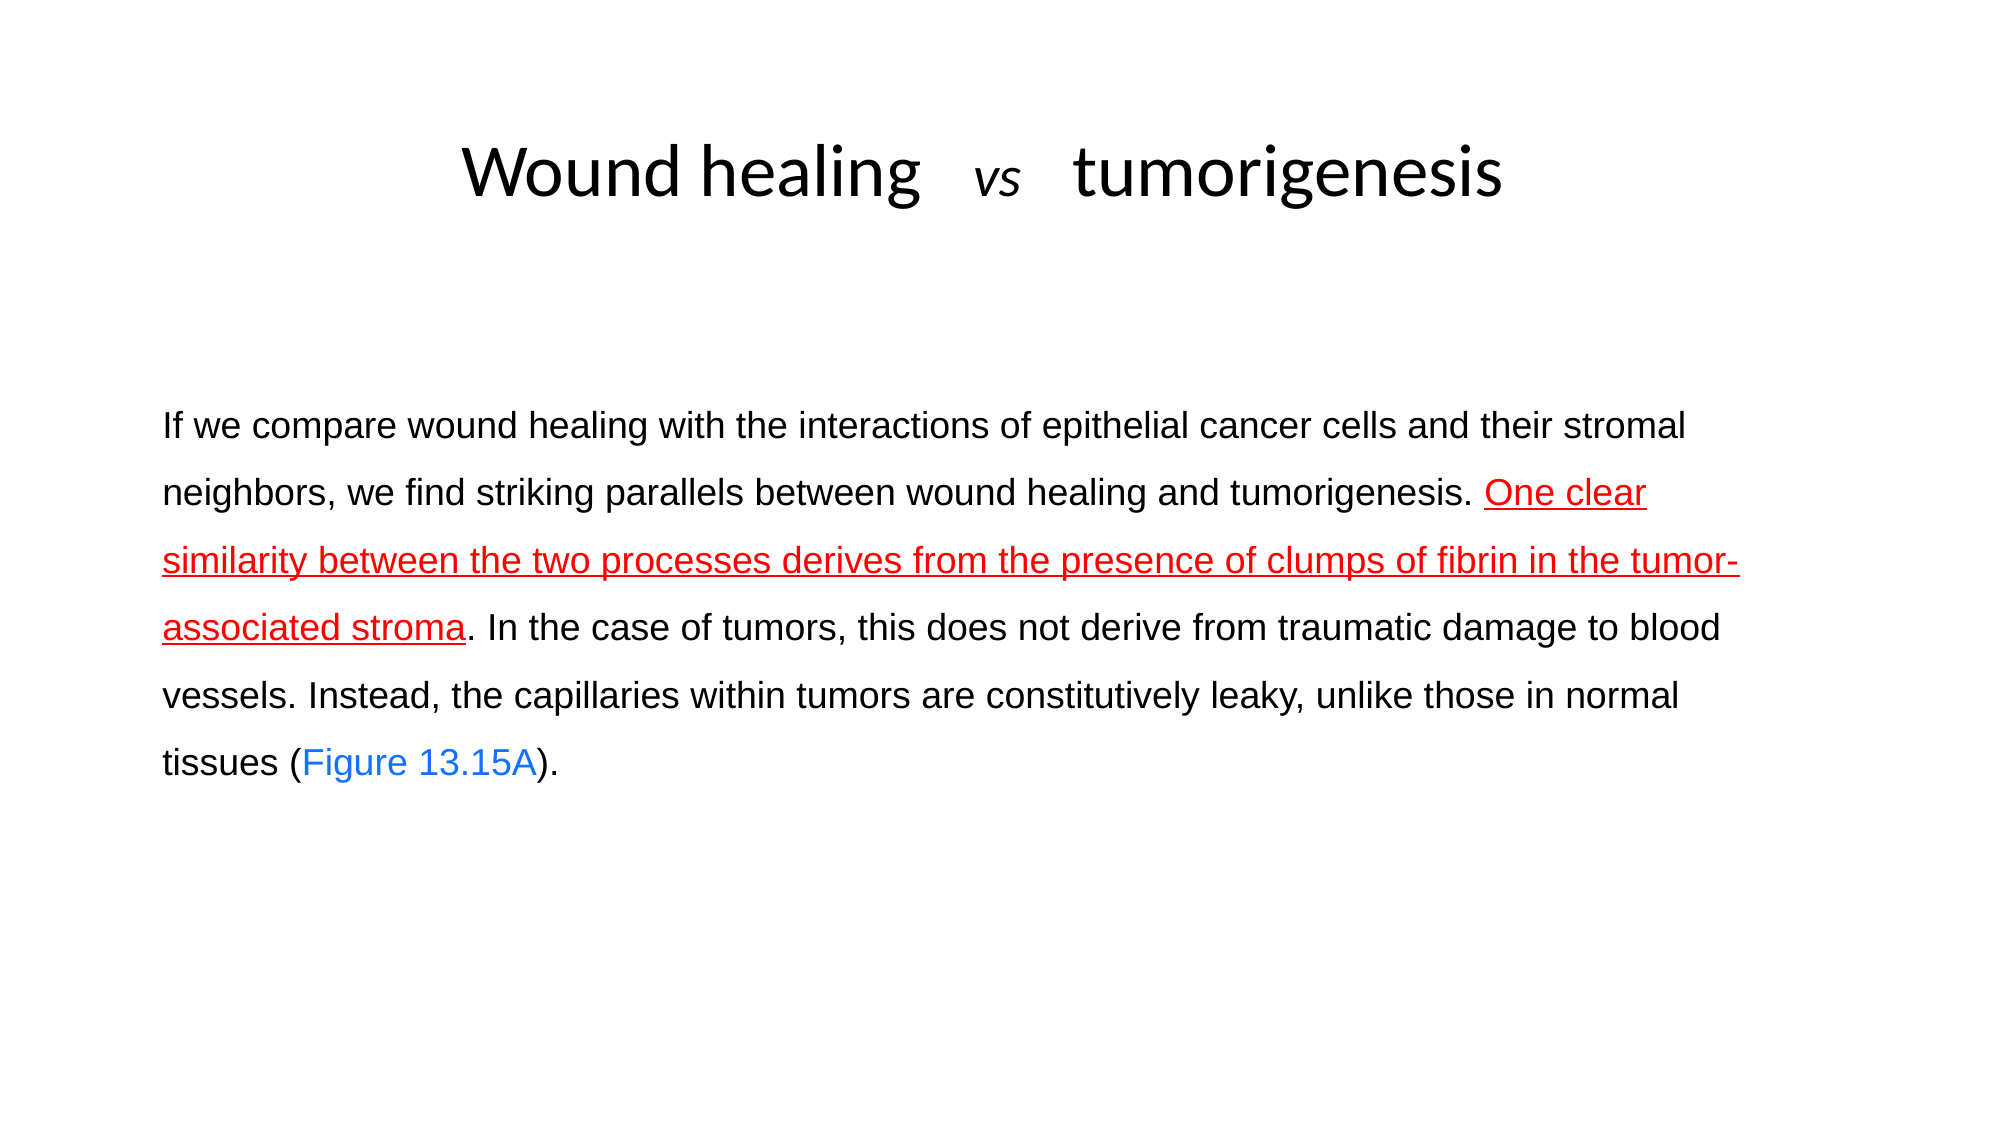

Wound healing   vs   tumorigenesis
If we compare wound healing with the interactions of epithelial cancer cells and their stromal neighbors, we find striking parallels between wound healing and tumorigenesis. One clear similarity between the two processes derives from the presence of clumps of fibrin in the tumor-associated stroma. In the case of tumors, this does not derive from traumatic damage to blood vessels. Instead, the capillaries within tumors are constitutively leaky, unlike those in normal tissues (Figure 13.15A).